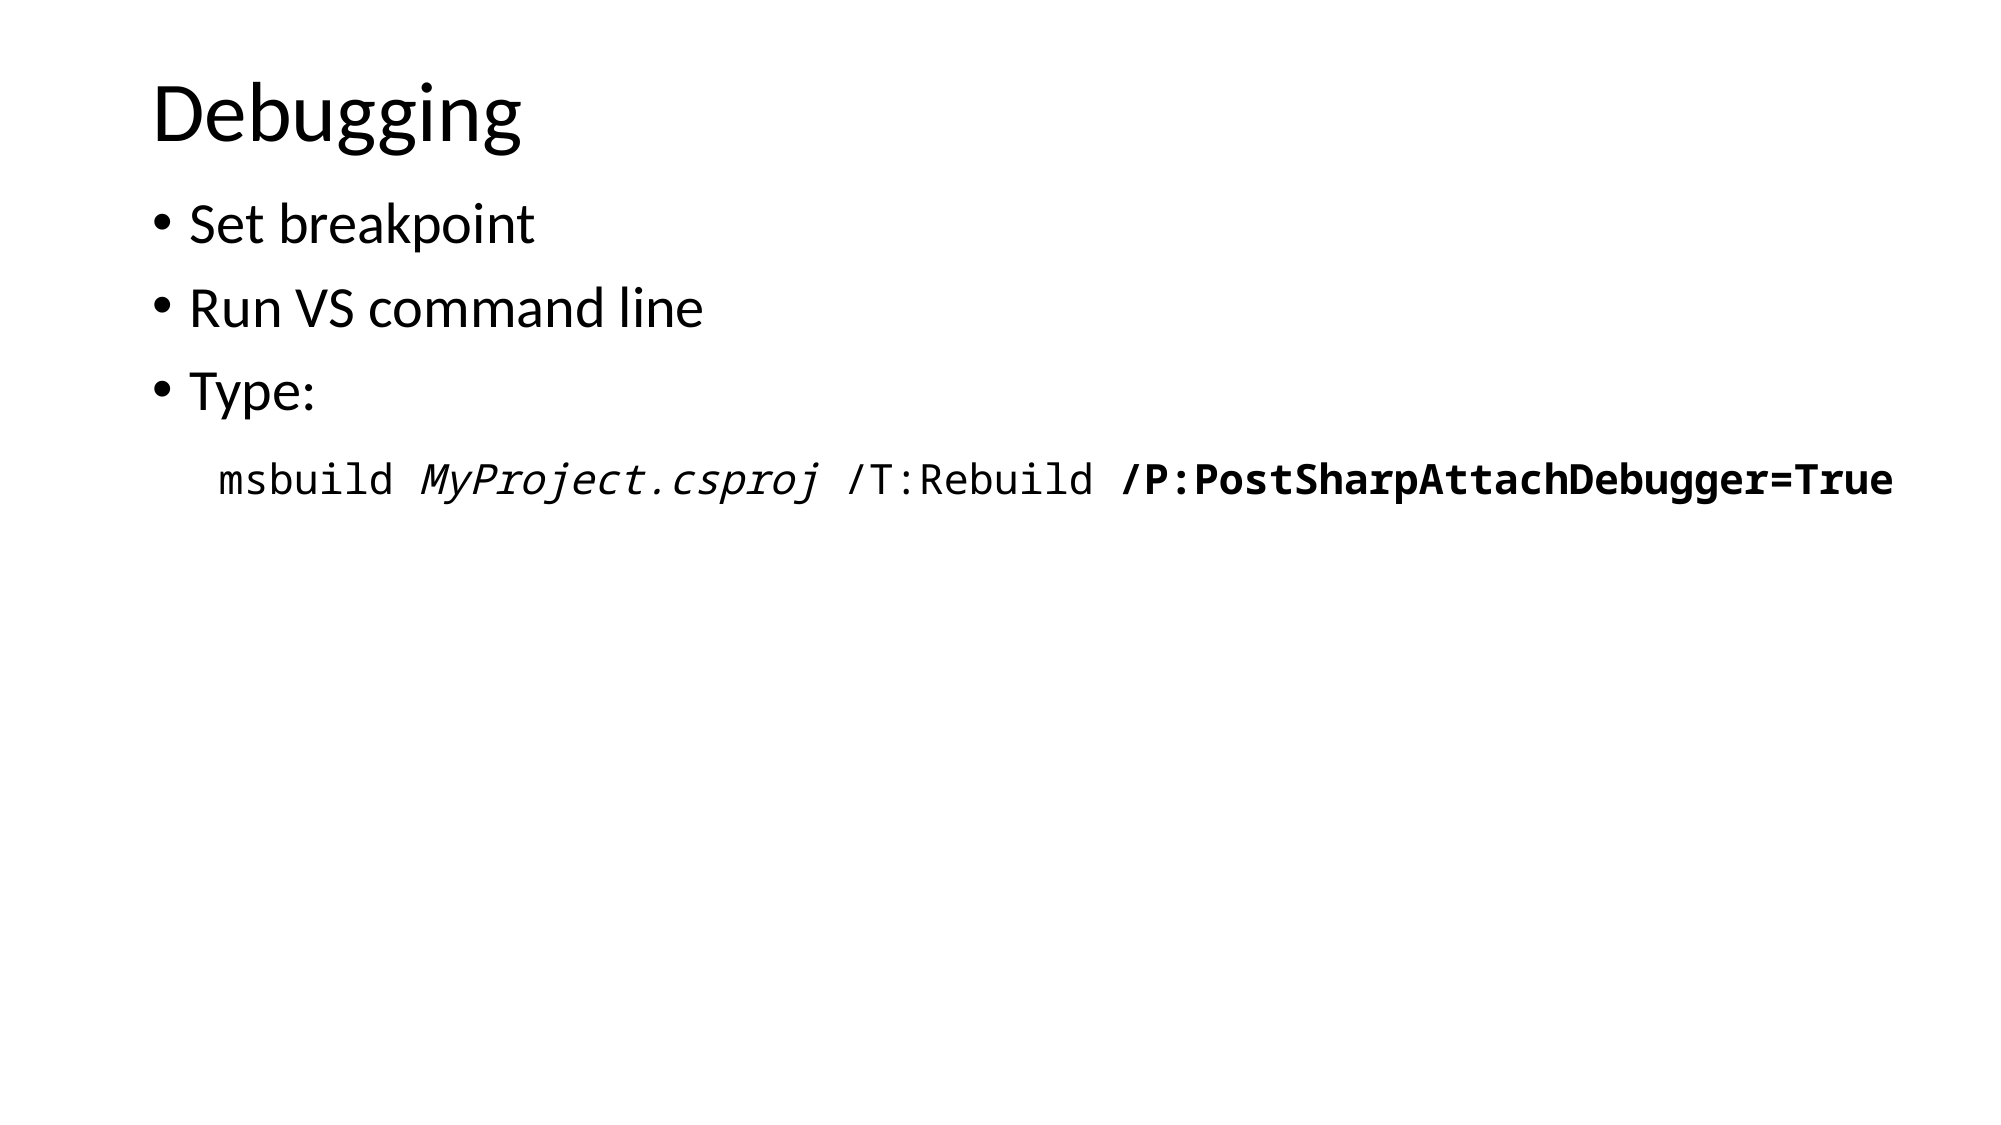

# Debugging
Set breakpoint
Run VS command line
Type:
     msbuild MyProject.csproj /T:Rebuild /P:PostSharpAttachDebugger=True